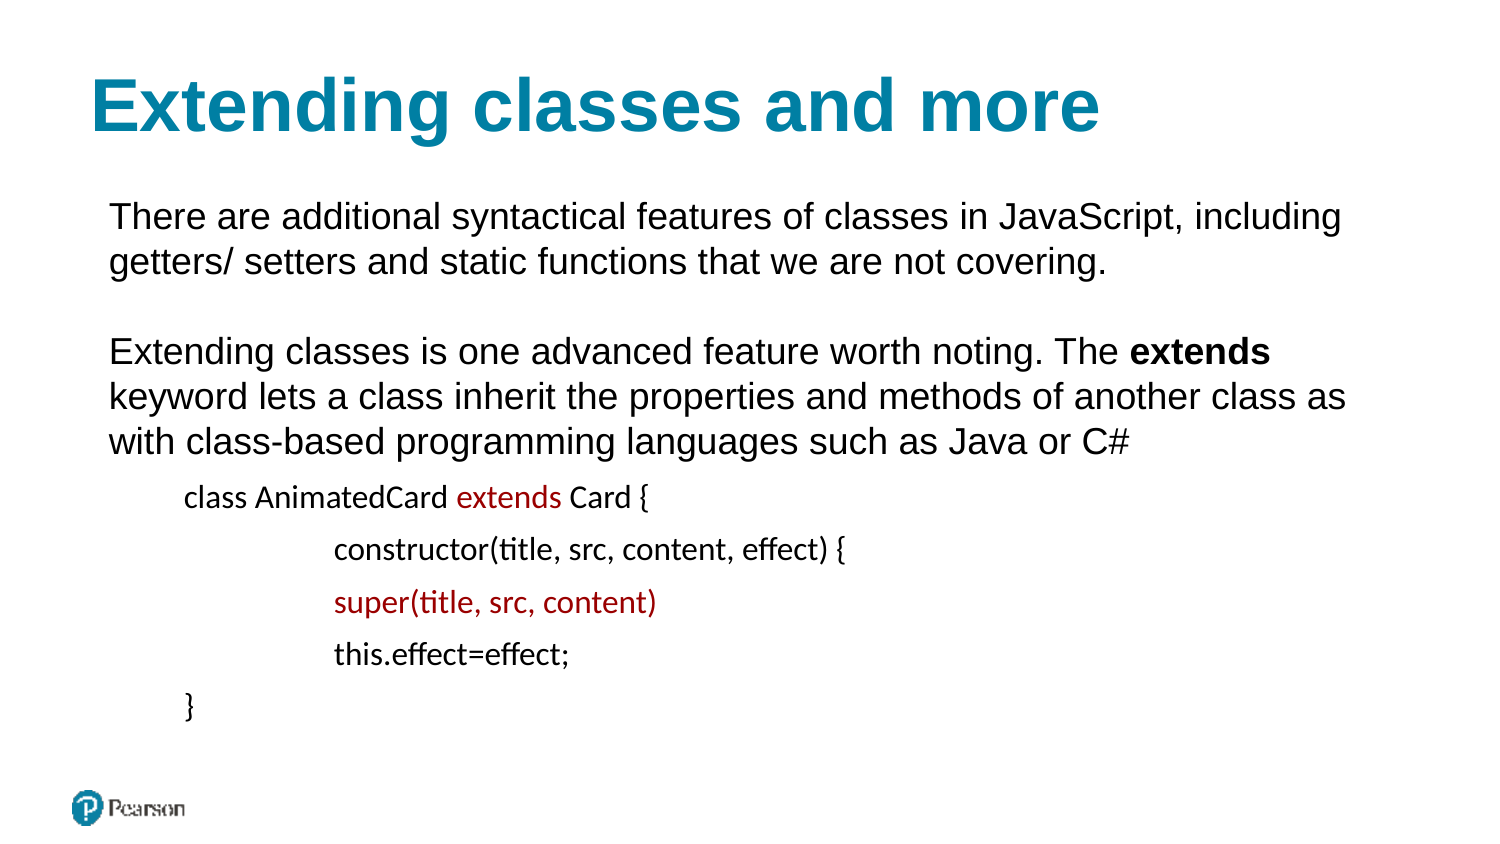

# Extending classes and more
There are additional syntactical features of classes in JavaScript, including getters/ setters and static functions that we are not covering.
Extending classes is one advanced feature worth noting. The extends keyword lets a class inherit the properties and methods of another class as with class-based programming languages such as Java or C#
class AnimatedCard extends Card {
	constructor(title, src, content, effect) {
	super(title, src, content)
	this.effect=effect;
}